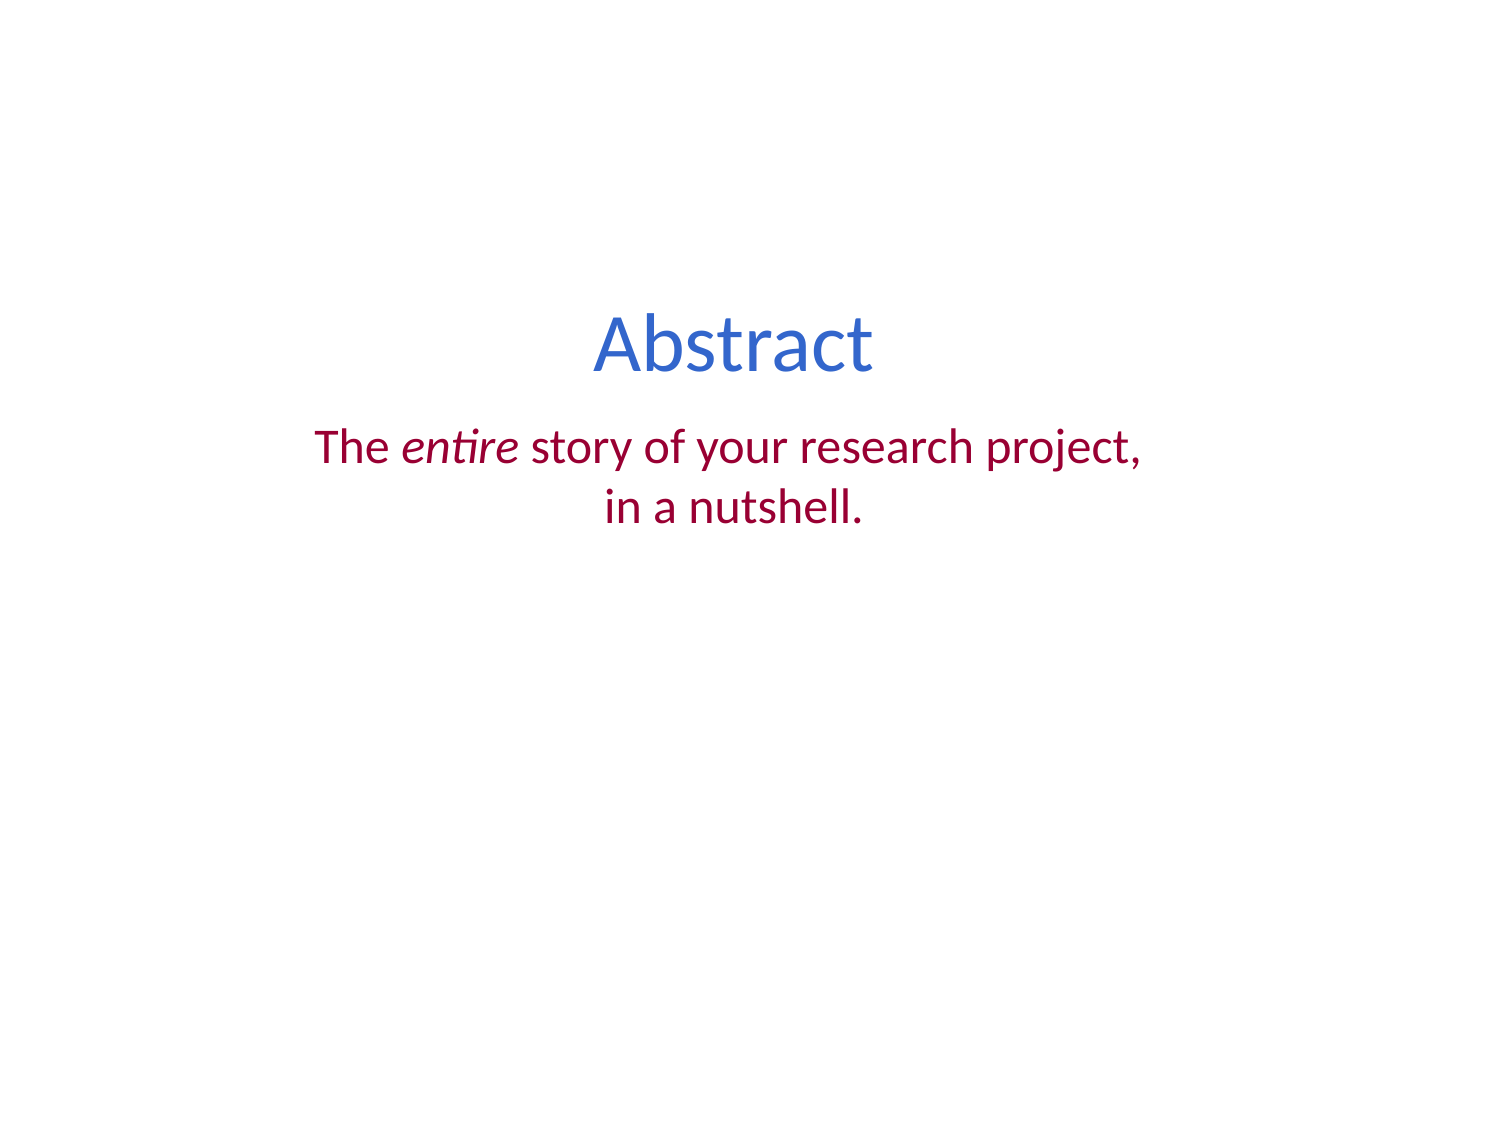

Abstract
The entire story of your research project,
in a nutshell.